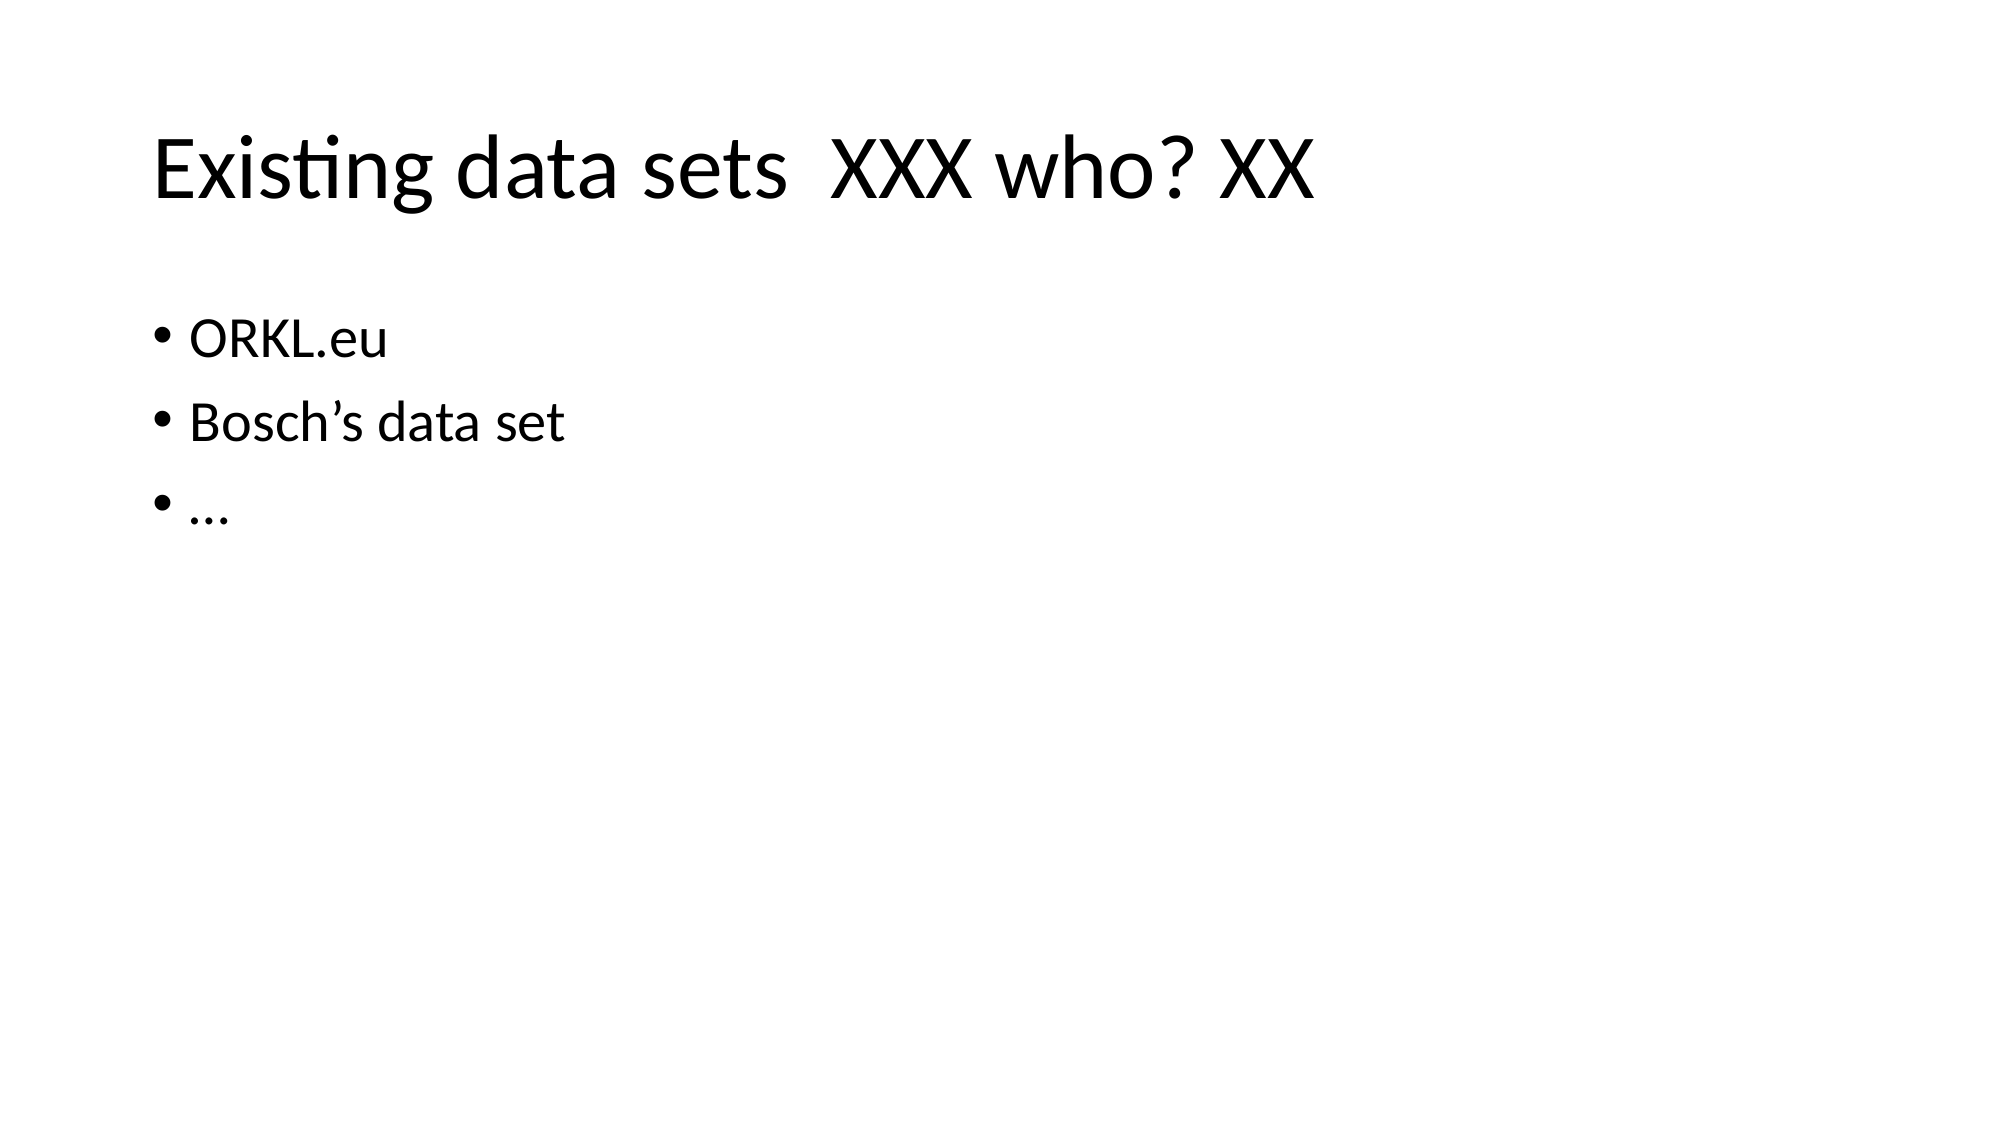

# Existing data sets  XXX who? XX
ORKL.eu
Bosch’s data set
…